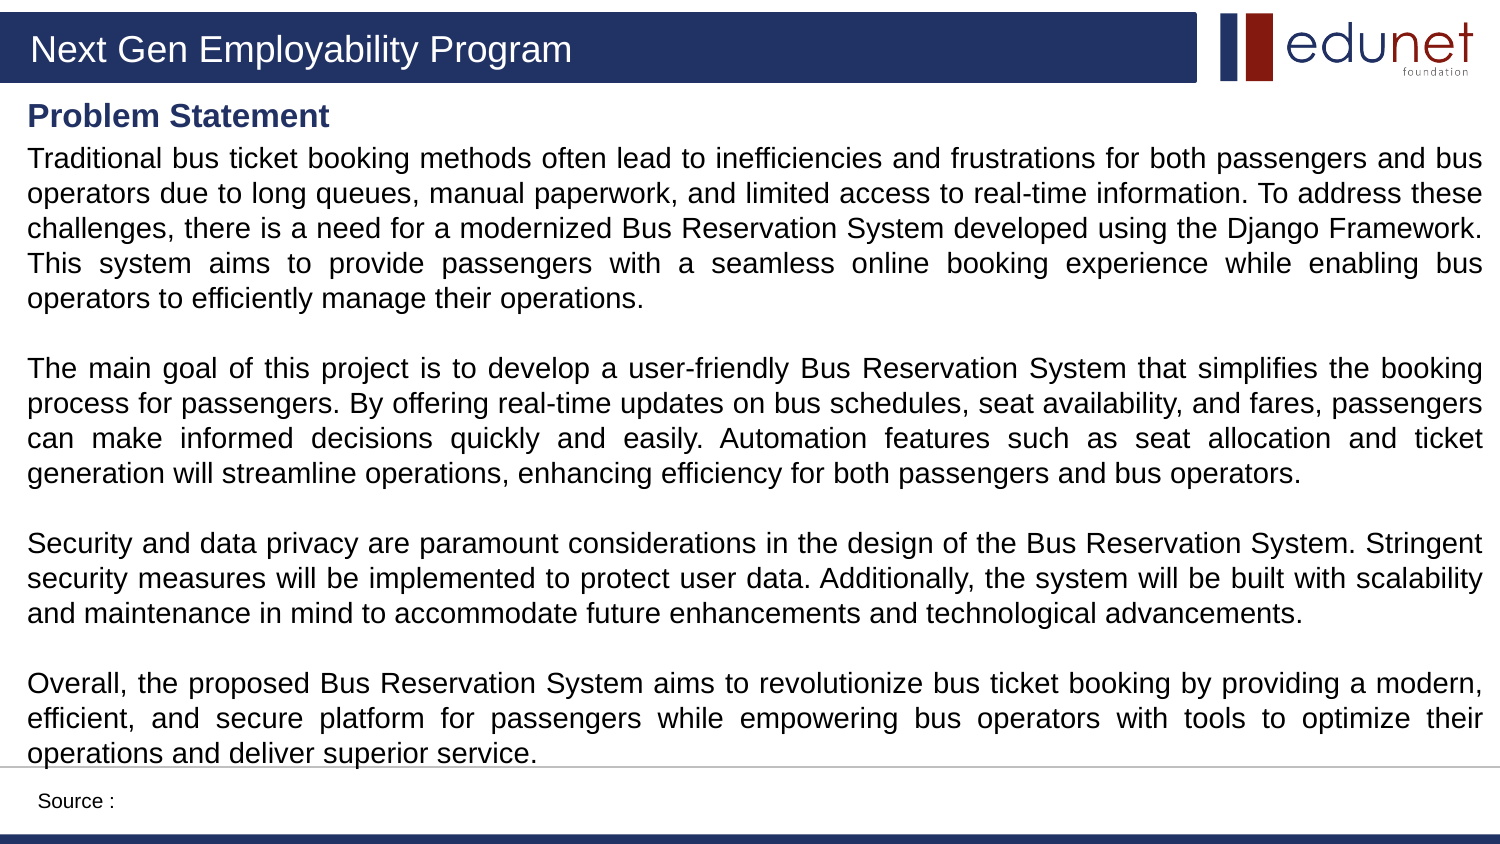

Problem Statement
Traditional bus ticket booking methods often lead to inefficiencies and frustrations for both passengers and bus operators due to long queues, manual paperwork, and limited access to real-time information. To address these challenges, there is a need for a modernized Bus Reservation System developed using the Django Framework. This system aims to provide passengers with a seamless online booking experience while enabling bus operators to efficiently manage their operations.

The main goal of this project is to develop a user-friendly Bus Reservation System that simplifies the booking process for passengers. By offering real-time updates on bus schedules, seat availability, and fares, passengers can make informed decisions quickly and easily. Automation features such as seat allocation and ticket generation will streamline operations, enhancing efficiency for both passengers and bus operators.

Security and data privacy are paramount considerations in the design of the Bus Reservation System. Stringent security measures will be implemented to protect user data. Additionally, the system will be built with scalability and maintenance in mind to accommodate future enhancements and technological advancements.

Overall, the proposed Bus Reservation System aims to revolutionize bus ticket booking by providing a modern, efficient, and secure platform for passengers while empowering bus operators with tools to optimize their operations and deliver superior service.
Source :